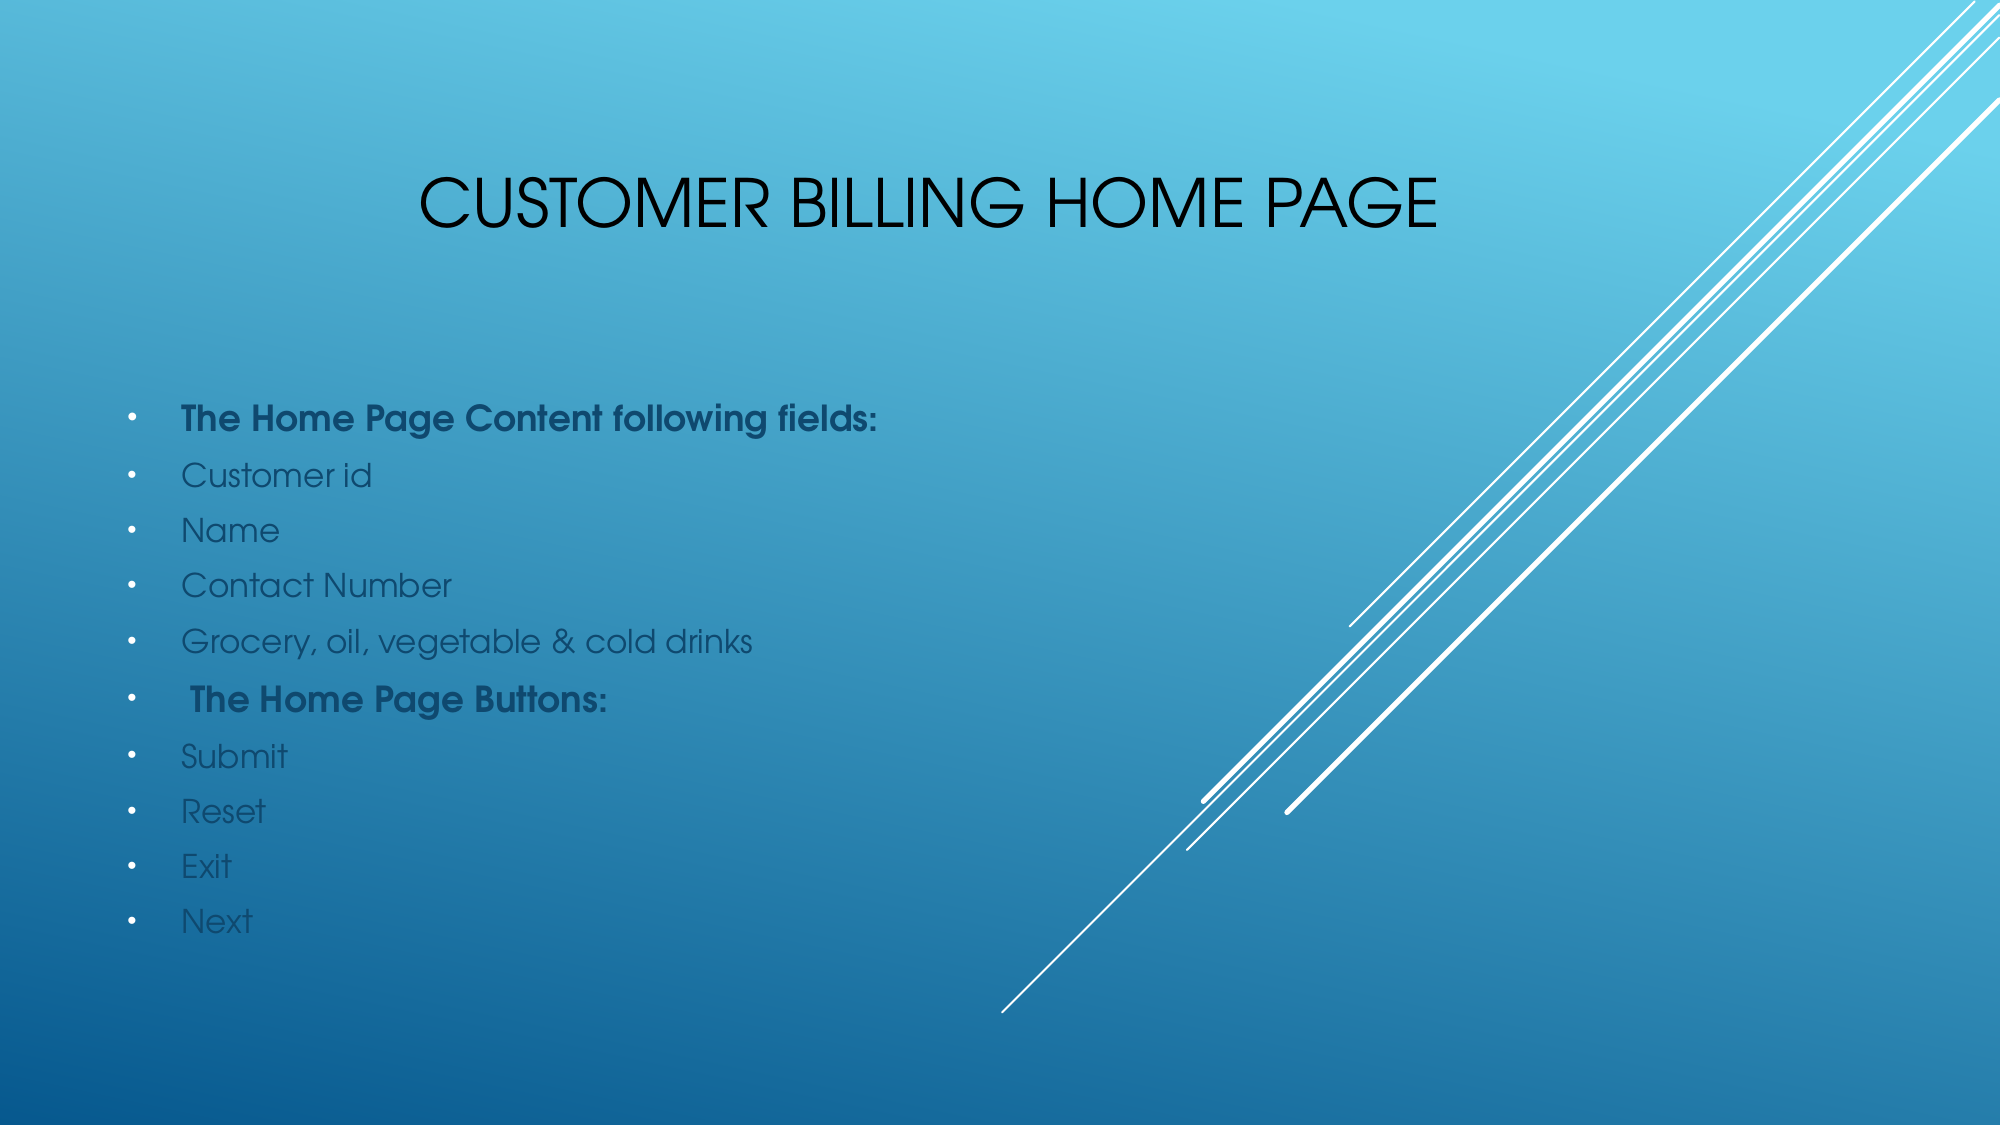

# CUSTOMER BILLING HOME PAGE
The Home Page Content following fields:
Customer id
Name
Contact Number
Grocery, oil, vegetable & cold drinks
 The Home Page Buttons:
Submit
Reset
Exit
Next